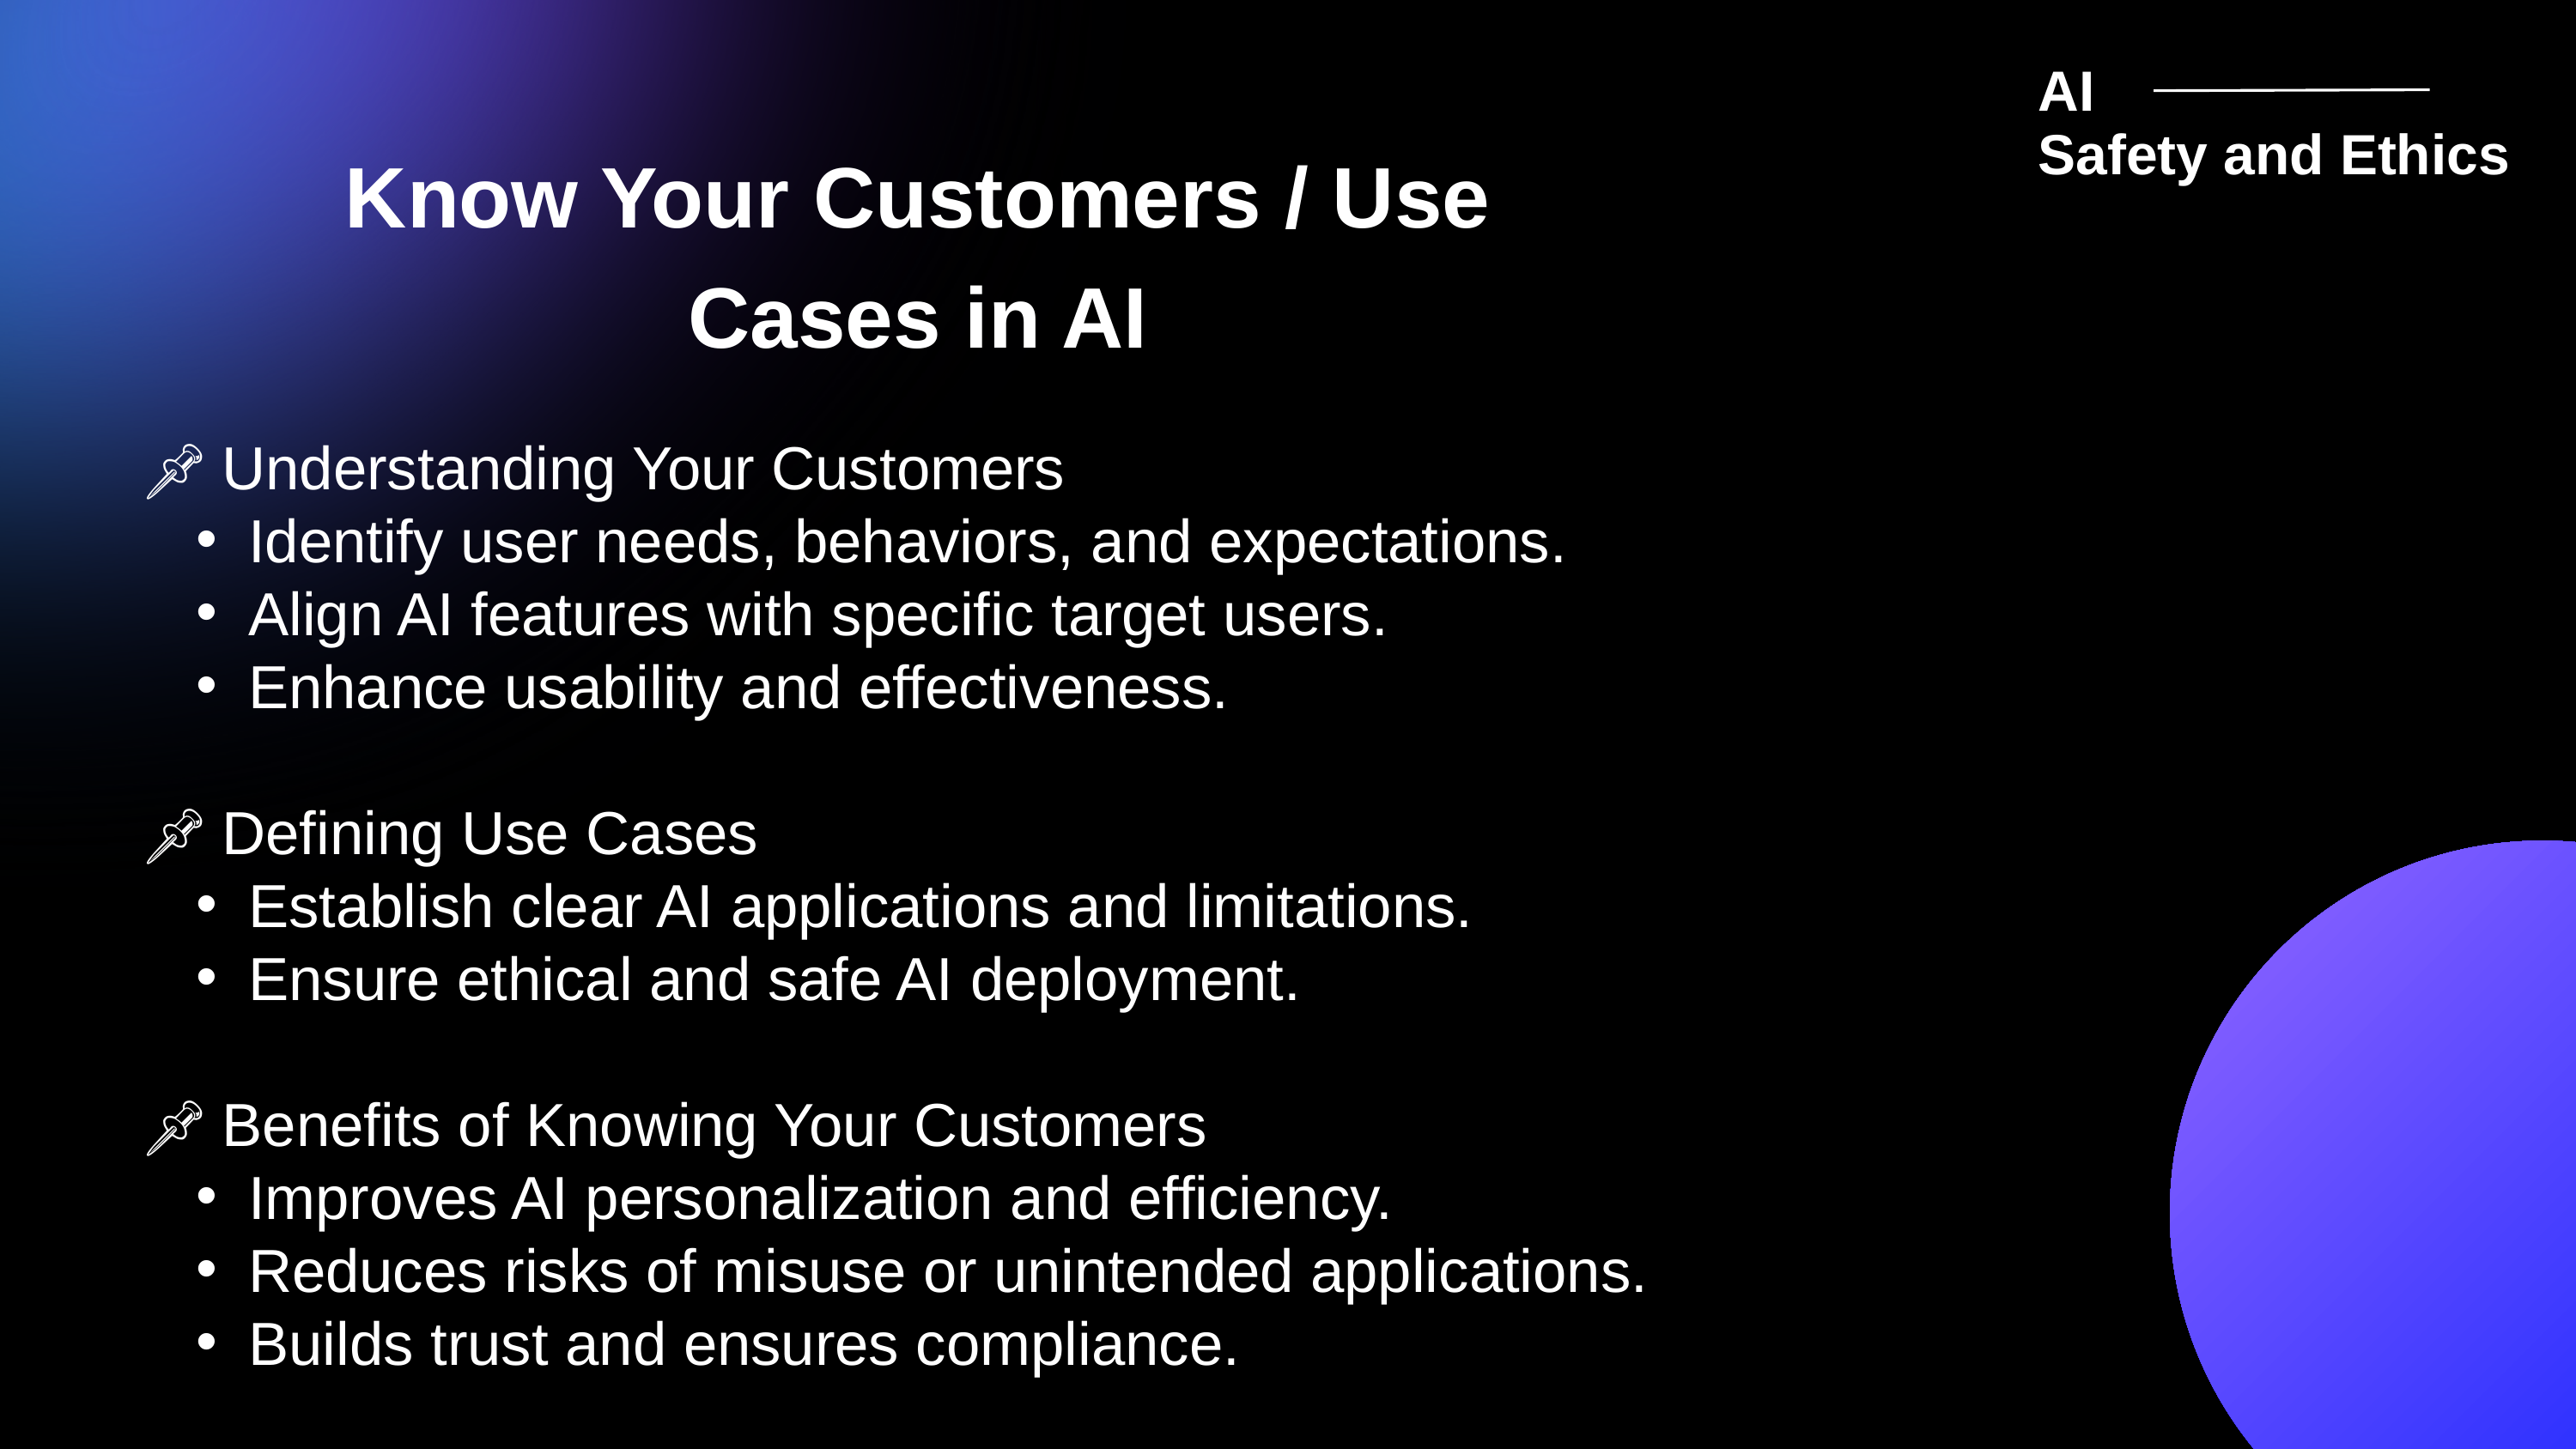

AI                      Safety and Ethics

Know Your Customers / Use
Cases in AI
📌 Understanding Your Customers
Identify user needs, behaviors, and expectations.
Align AI features with specific target users.
Enhance usability and effectiveness.

📌 Defining Use Cases
Establish clear AI applications and limitations.
Ensure ethical and safe AI deployment.

📌 Benefits of Knowing Your Customers
Improves AI personalization and efficiency.
Reduces risks of misuse or unintended applications.
Builds trust and ensures compliance.